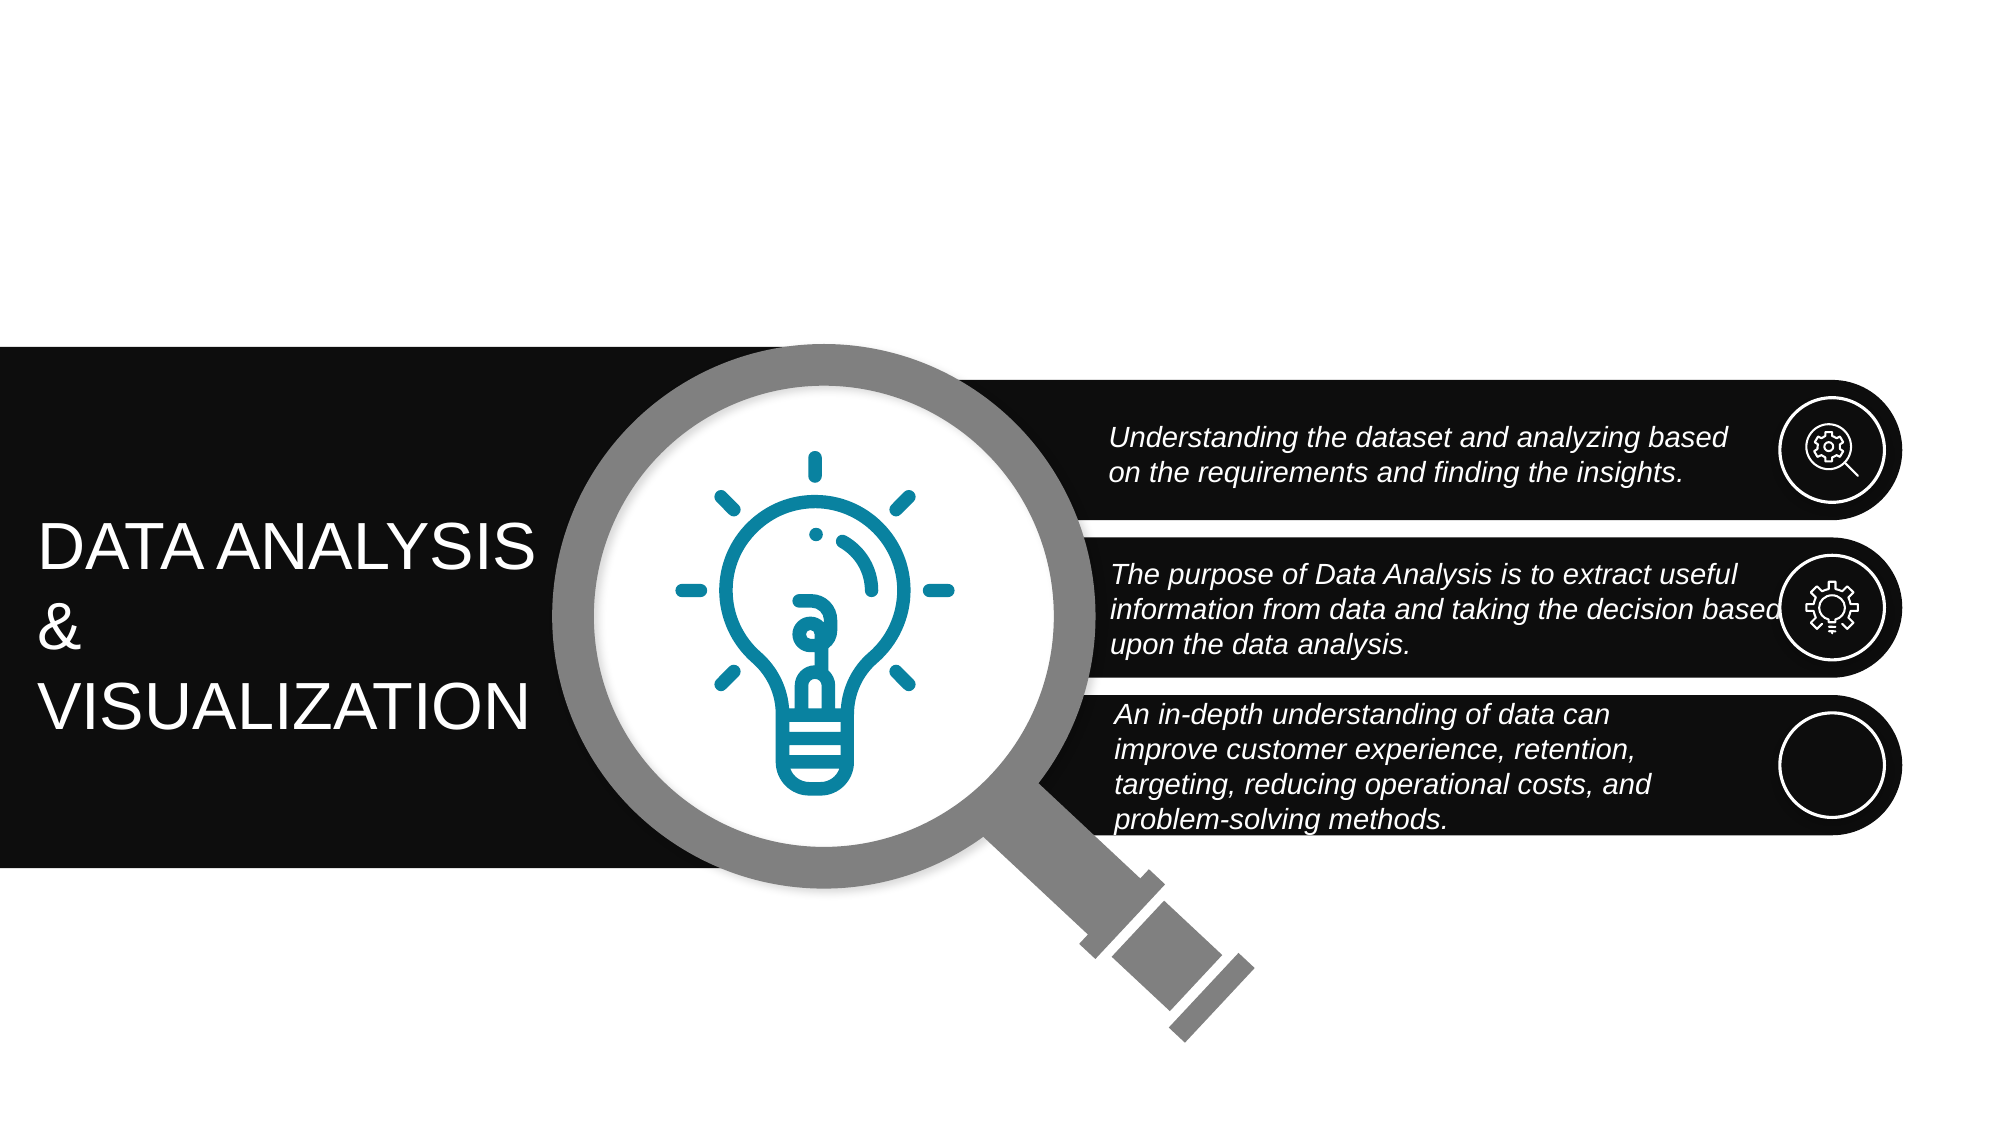

Understanding the dataset and analyzing based on the requirements and finding the insights.

The purpose of Data Analysis is to extract useful information from data and taking the decision based upon the data analysis.

An in-depth understanding of data can improve customer experience, retention, targeting, reducing operational costs, and problem-solving methods.

DATA ANALYSIS & VISUALIZATION